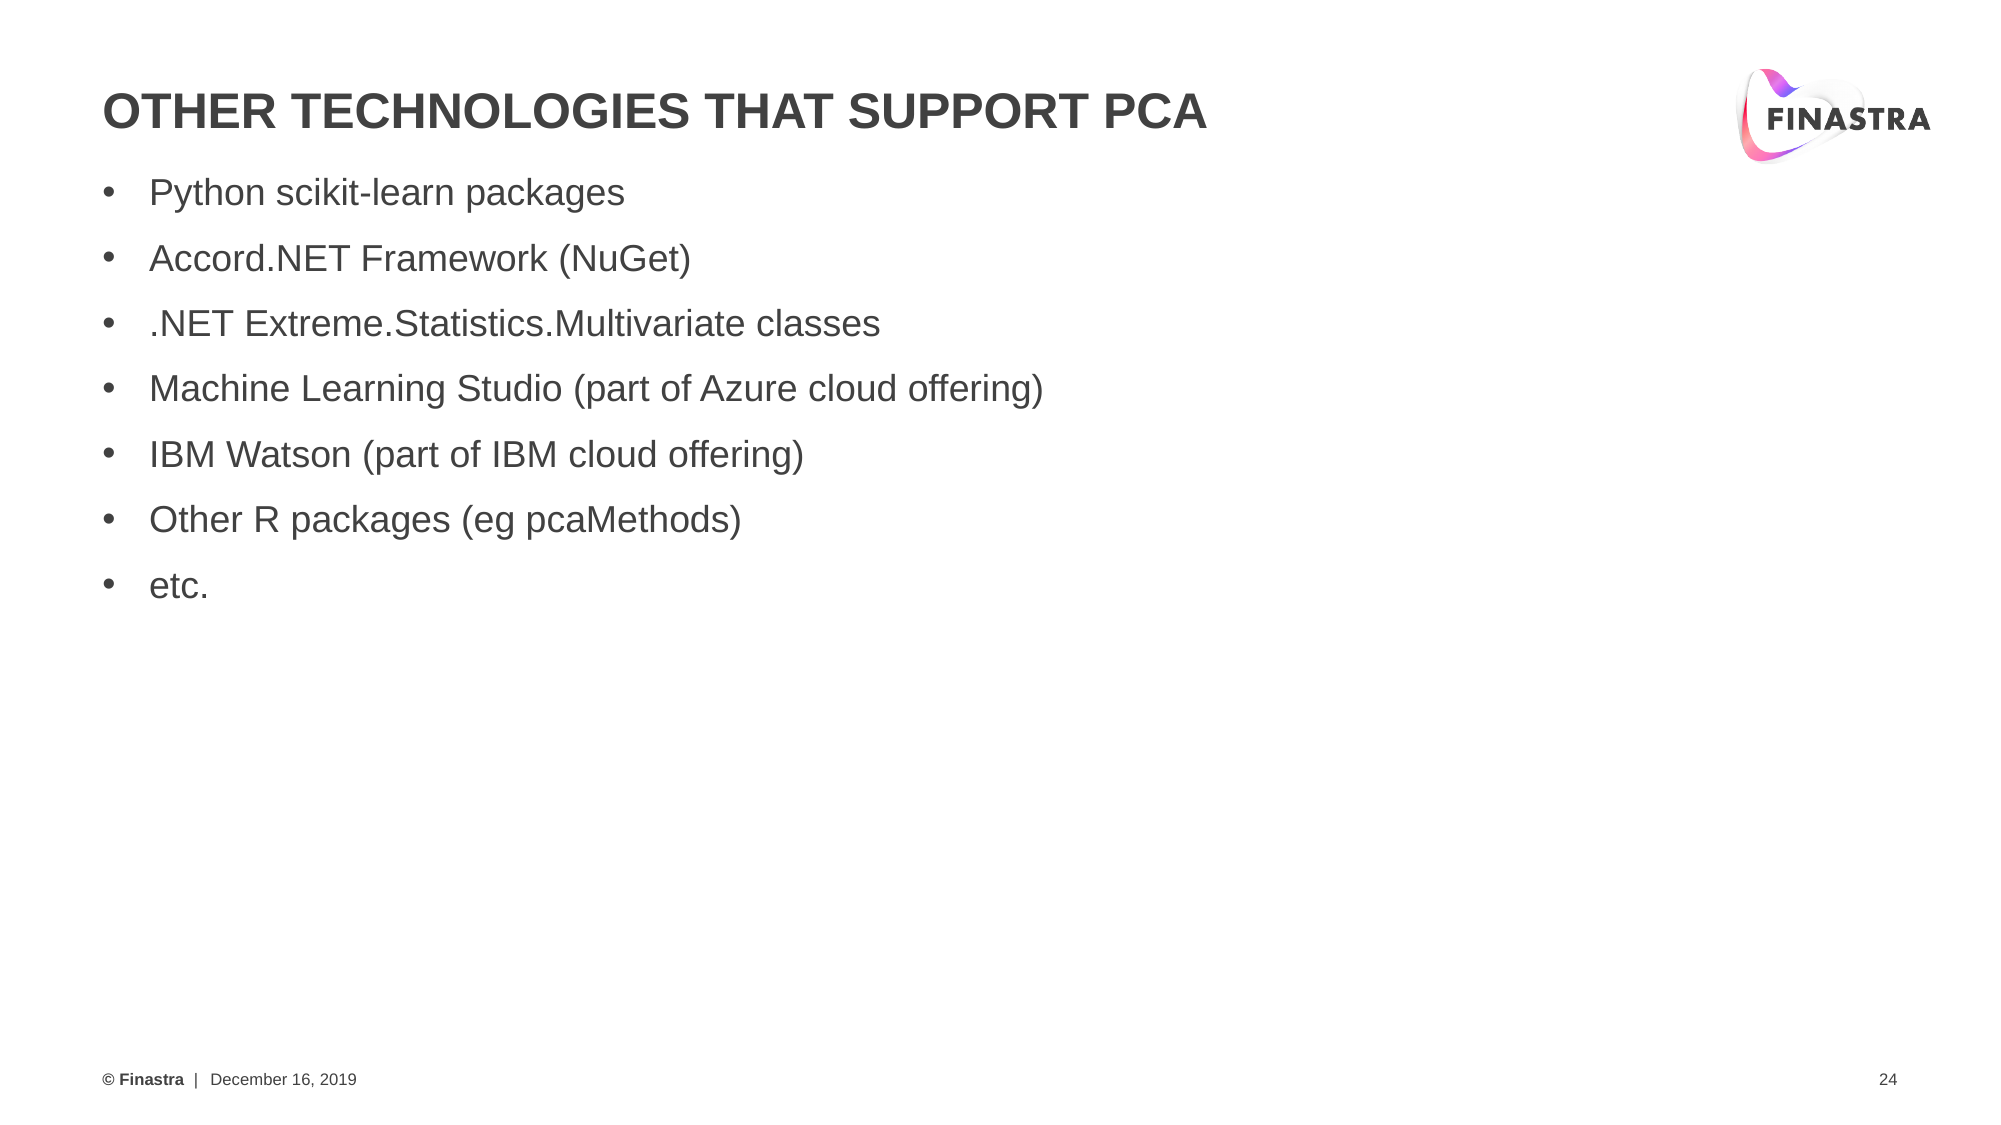

# Other Technologies that Support PCA
Python scikit-learn packages
Accord.NET Framework (NuGet)
.NET Extreme.Statistics.Multivariate classes
Machine Learning Studio (part of Azure cloud offering)
IBM Watson (part of IBM cloud offering)
Other R packages (eg pcaMethods)
etc.

December 16, 2019
24